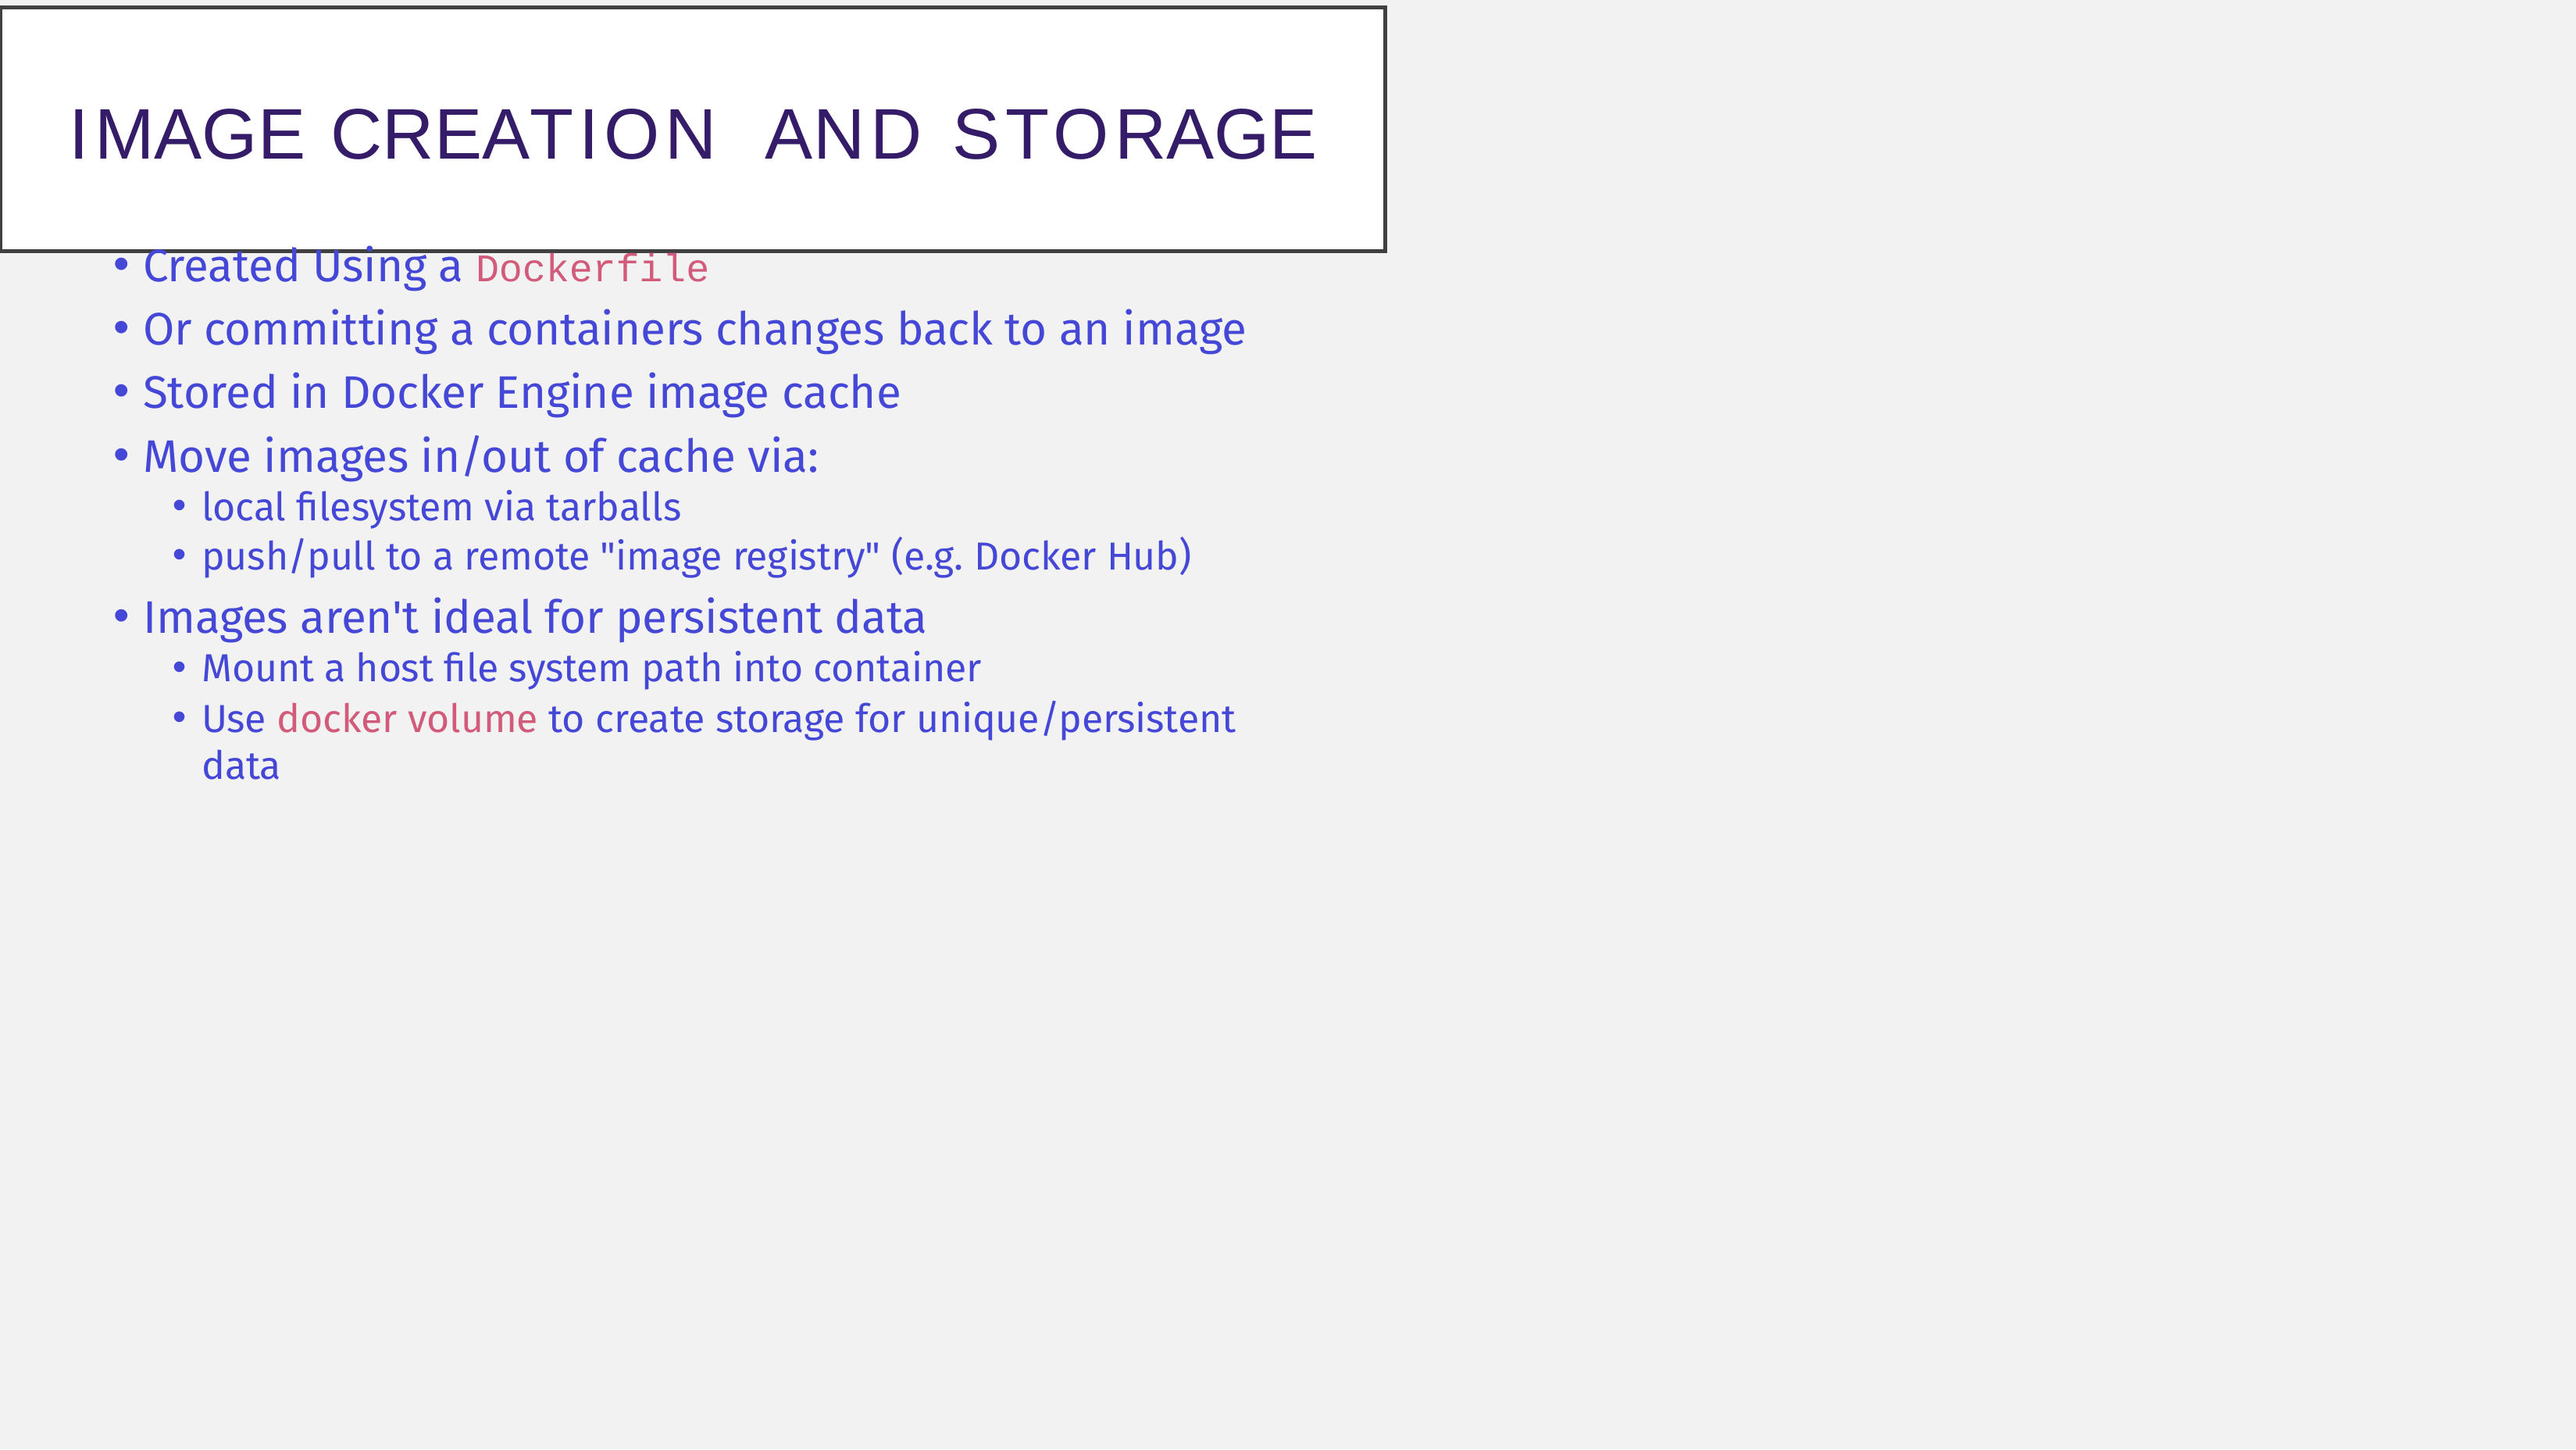

Image Creation	and Storage
Created Using a Dockerfile
Or committing a containers changes back to an image
Stored in Docker Engine image cache
Move images in/out of cache via:
local filesystem via tarballs
push/pull to a remote "image registry" (e.g. Docker Hub)
Images aren't ideal for persistent data
Mount a host file system path into container
Use docker volume to create storage for unique/persistent data